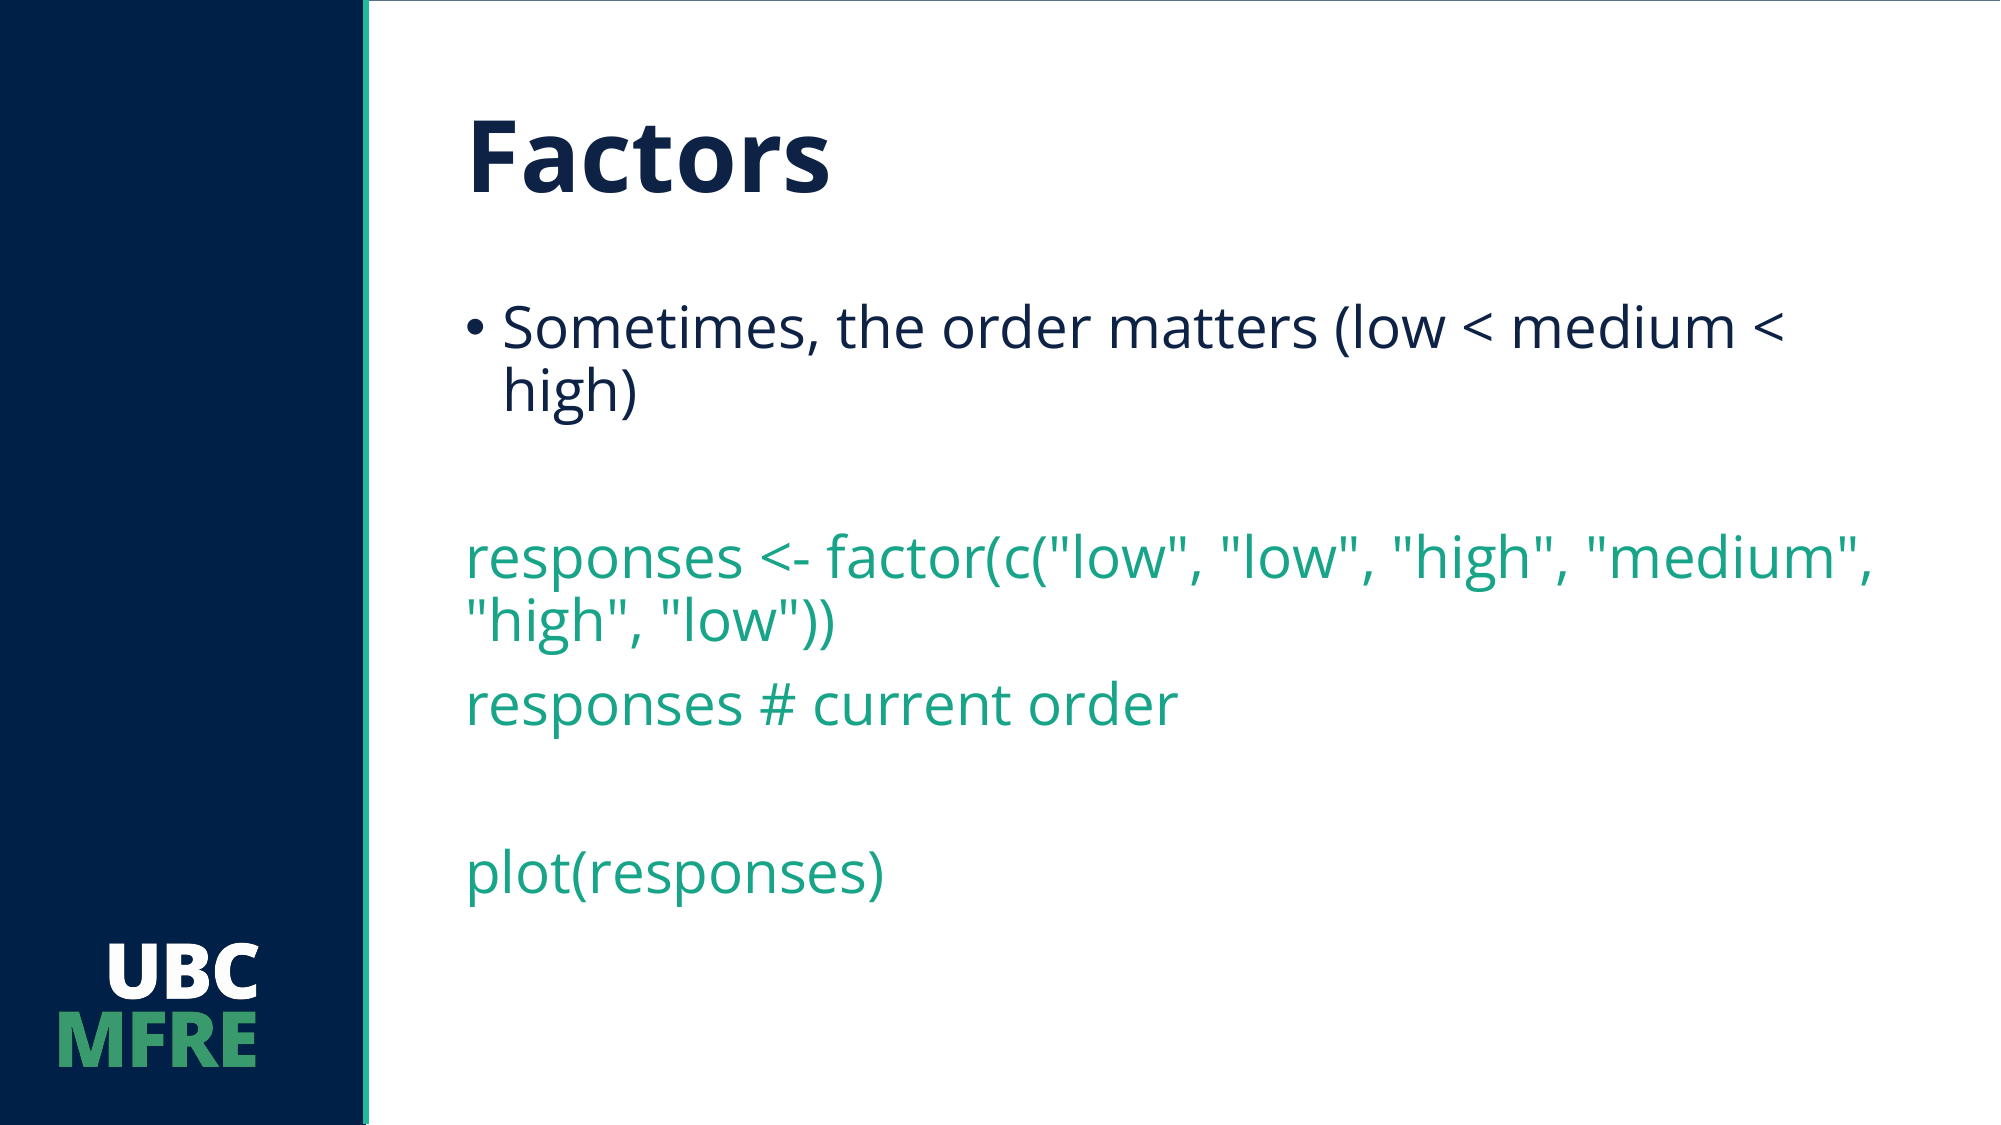

# Factors
Sometimes, the order matters (low < medium < high)

responses <- factor(c("low", "low", "high", "medium", "high", "low"))
responses # current order

plot(responses)